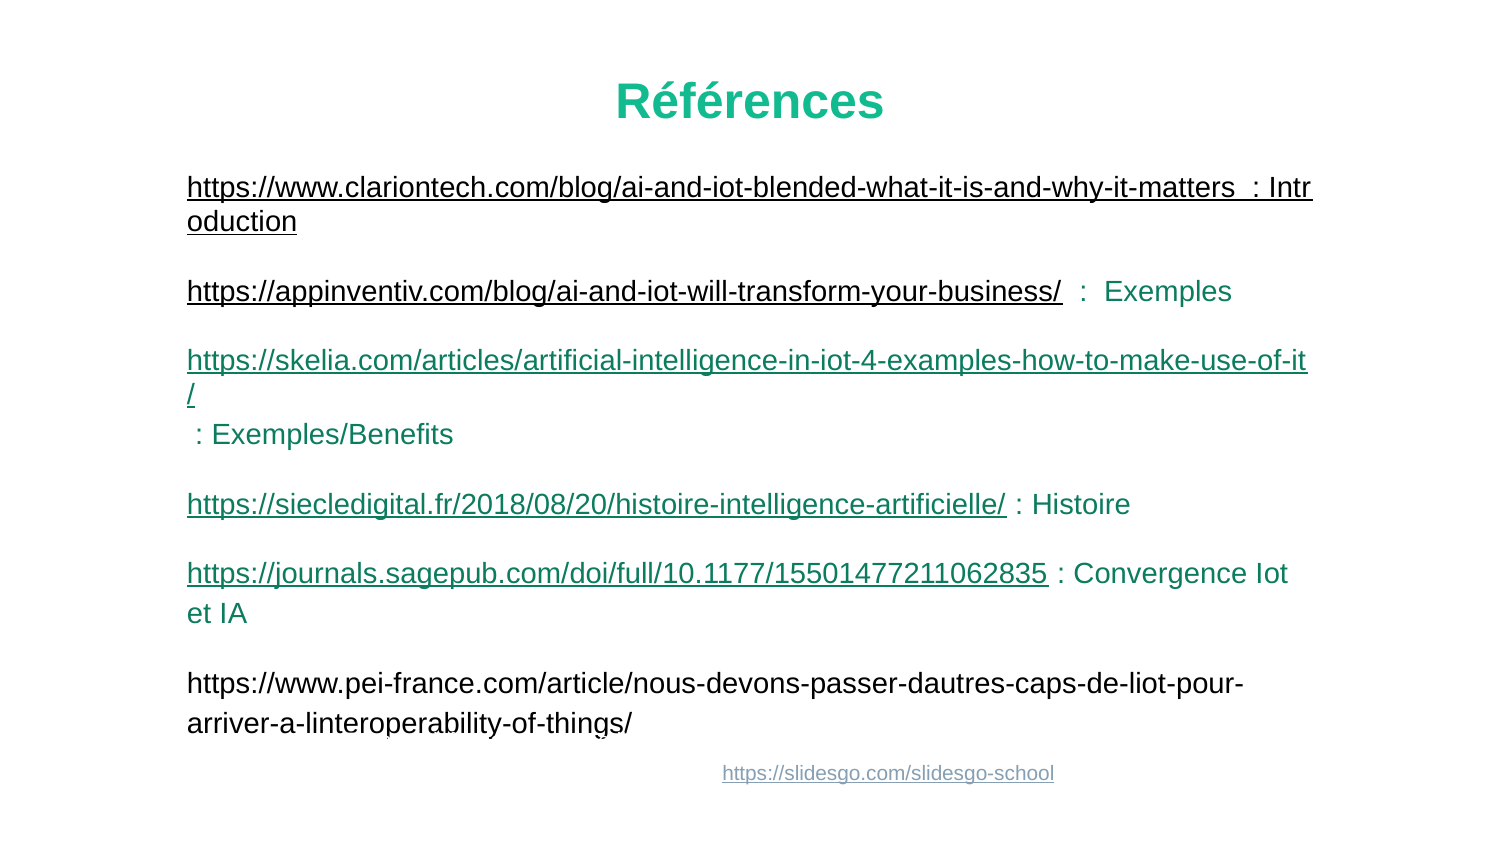

Références
https://www.clariontech.com/blog/ai-and-iot-blended-what-it-is-and-why-it-matters  : Introduction
https://appinventiv.com/blog/ai-and-iot-will-transform-your-business/  :  Exemples
https://skelia.com/articles/artificial-intelligence-in-iot-4-examples-how-to-make-use-of-it/ : Exemples/Benefits
https://siecledigital.fr/2018/08/20/histoire-intelligence-artificielle/ : Histoire
https://journals.sagepub.com/doi/full/10.1177/15501477211062835 : Convergence Iot et IA
https://www.pei-france.com/article/nous-devons-passer-dautres-caps-de-liot-pour-arriver-a-linteroperability-of-things/
For more information about editing slides, please read our FAQs or visit Slidesgo School:
https://slidesgo.com/faqs and https://slidesgo.com/slidesgo-school